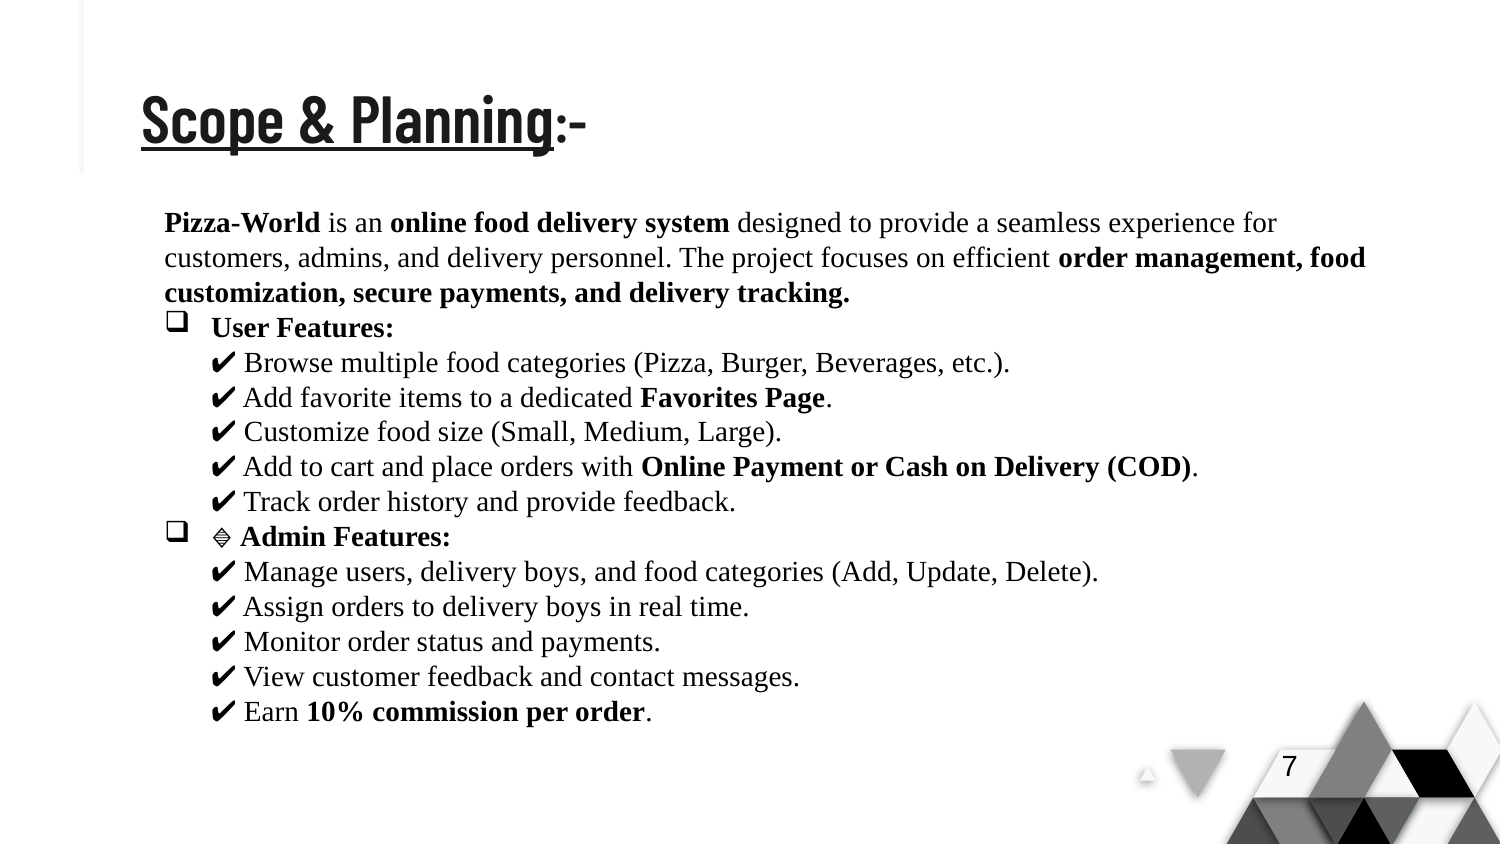

# Scope & Planning:-
Pizza-World is an online food delivery system designed to provide a seamless experience for customers, admins, and delivery personnel. The project focuses on efficient order management, food customization, secure payments, and delivery tracking.
User Features:
✔️ Browse multiple food categories (Pizza, Burger, Beverages, etc.).
✔️ Add favorite items to a dedicated Favorites Page.
✔️ Customize food size (Small, Medium, Large).
✔️ Add to cart and place orders with Online Payment or Cash on Delivery (COD).
✔️ Track order history and provide feedback.
🔹 Admin Features:
✔️ Manage users, delivery boys, and food categories (Add, Update, Delete).
✔️ Assign orders to delivery boys in real time.
✔️ Monitor order status and payments.
✔️ View customer feedback and contact messages.
✔️ Earn 10% commission per order.

7